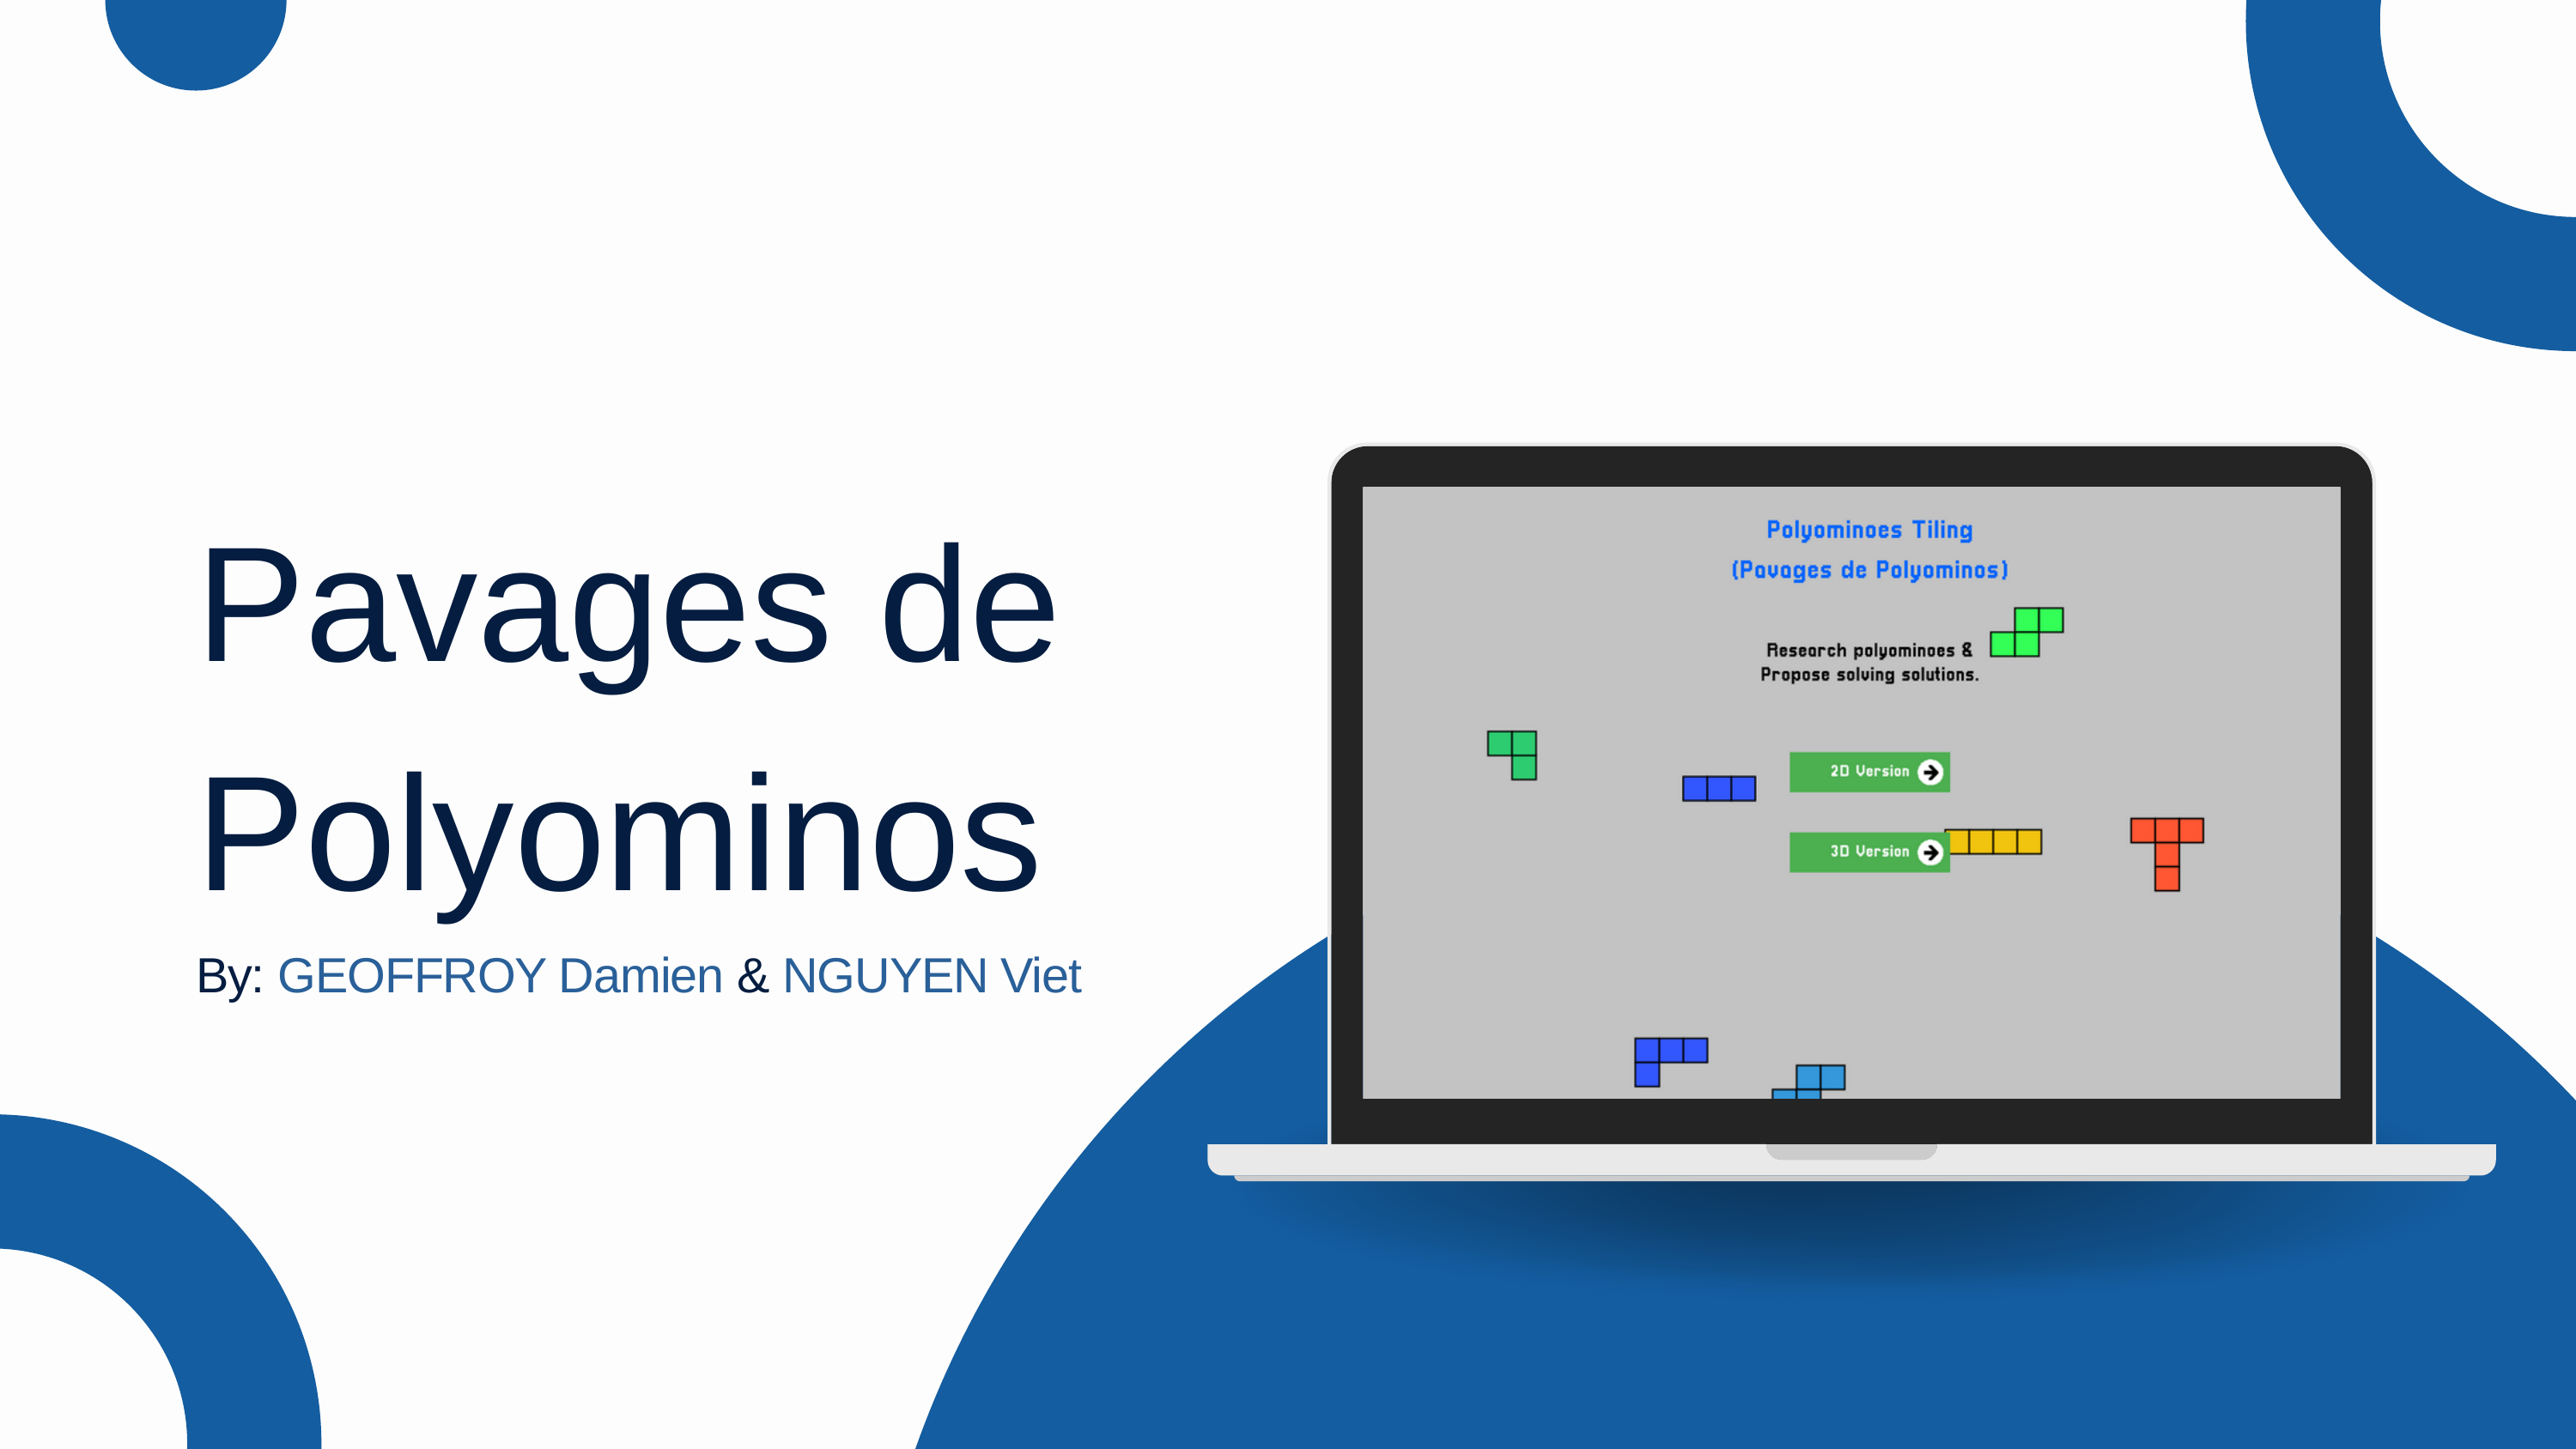

Pavages de
Polyominos

By: GEOFFROY Damien & NGUYEN Viet